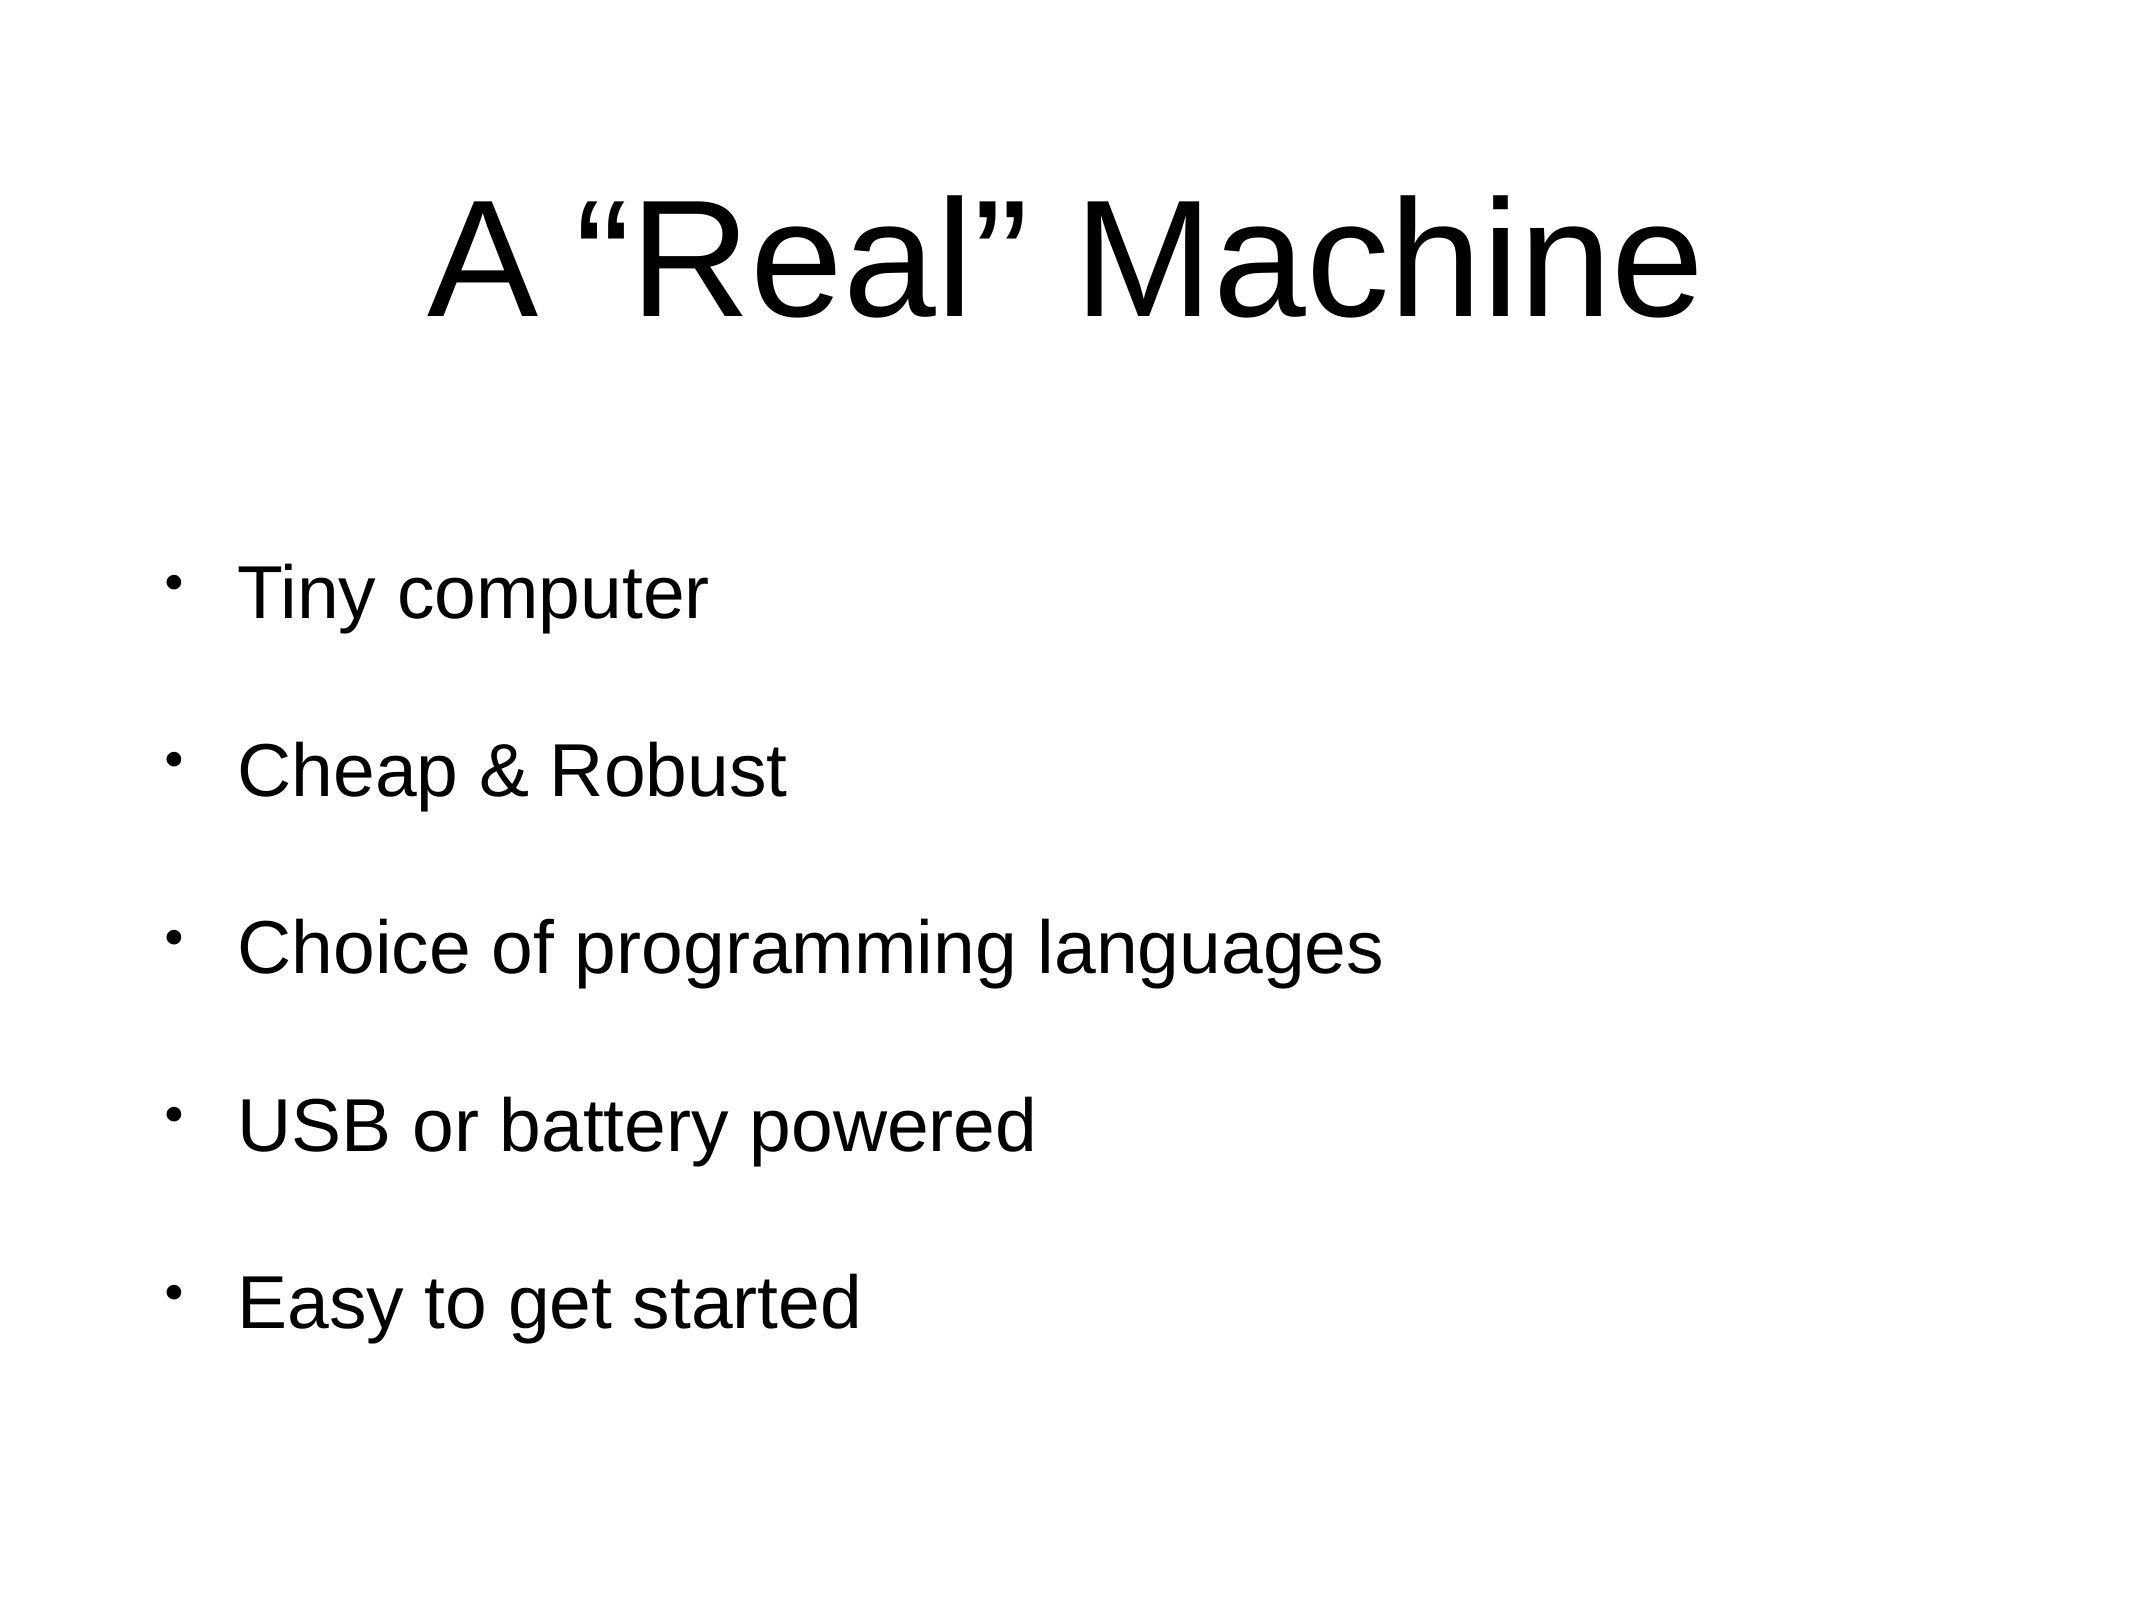

# A “Real” Machine
Tiny computer
Cheap & Robust
Choice of programming languages
USB or battery powered
Easy to get started